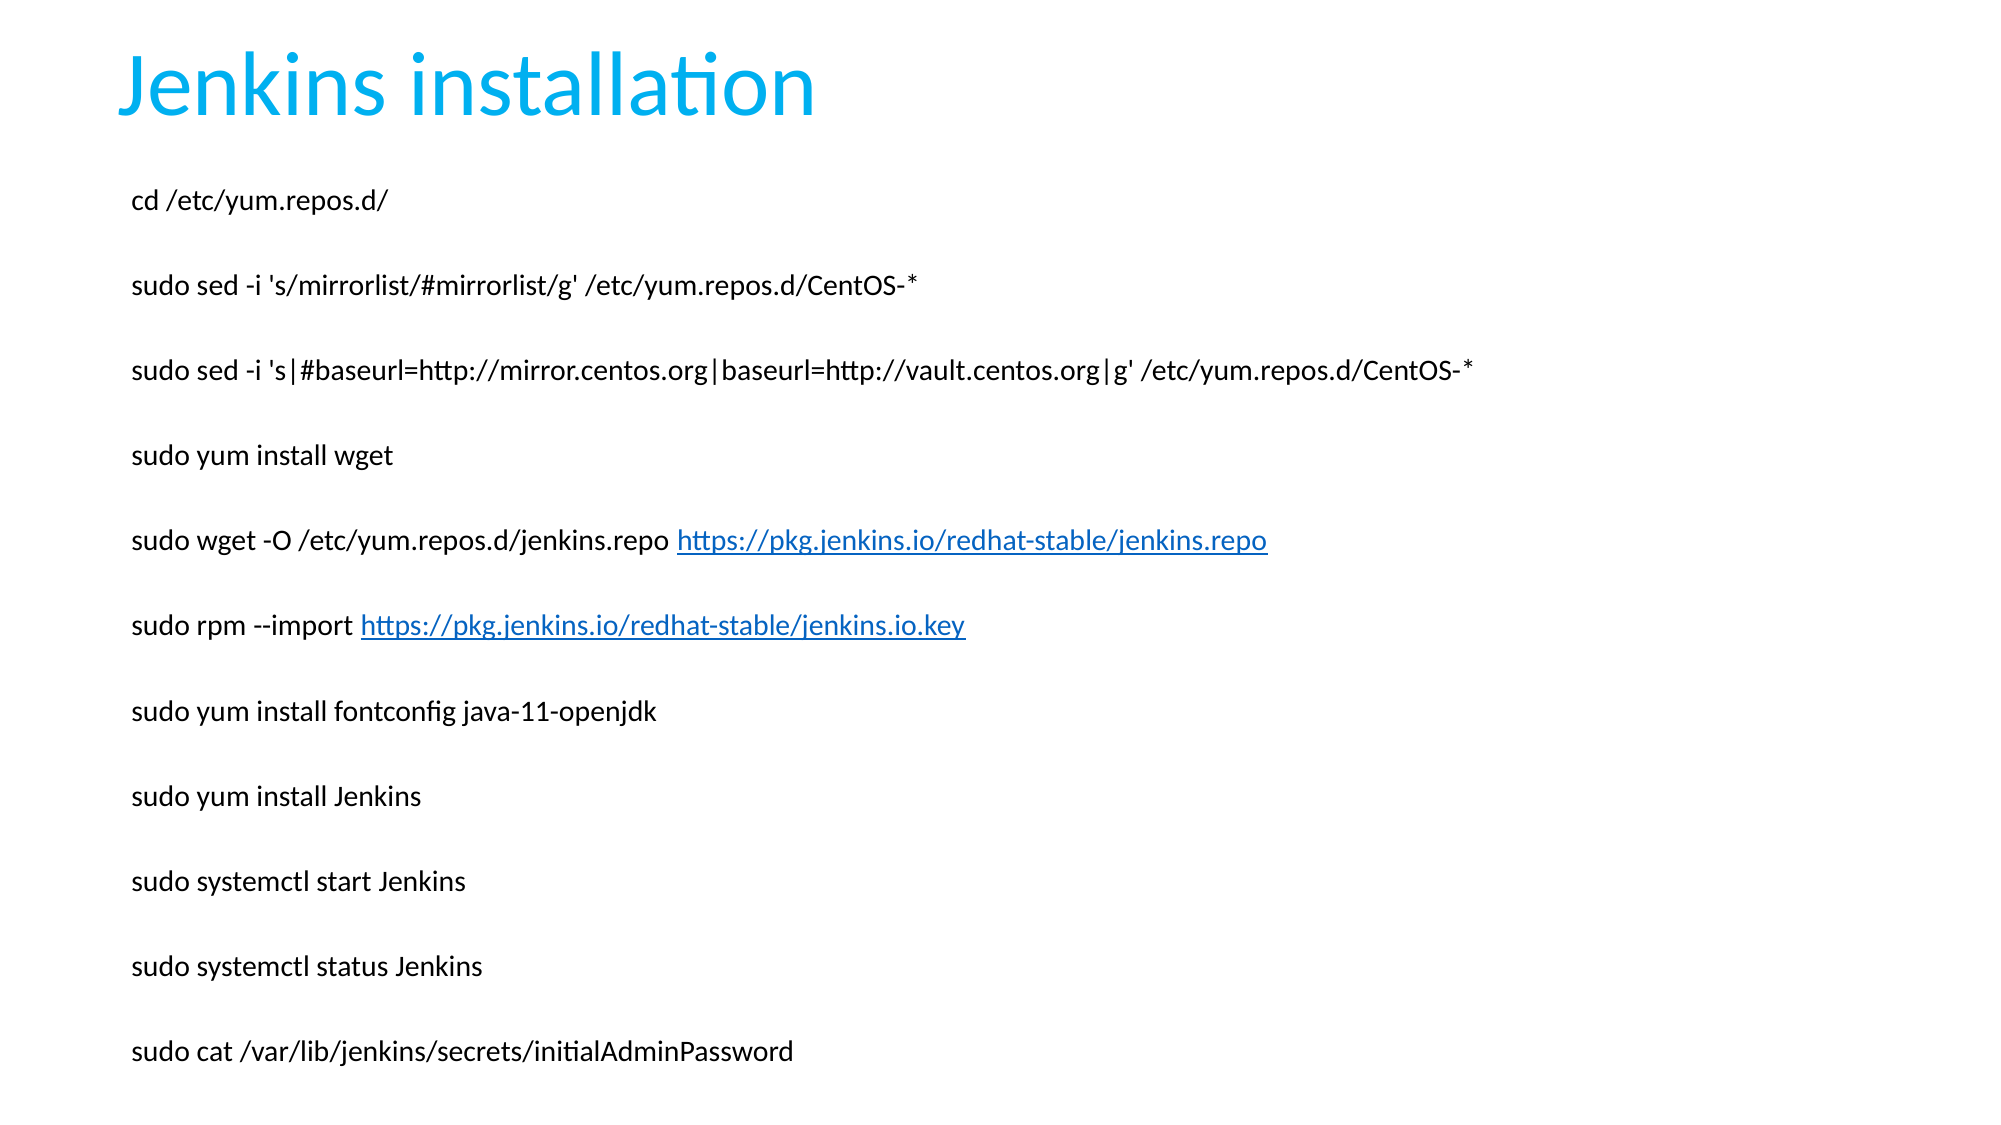

# Jenkins installation
cd /etc/yum.repos.d/

sudo sed -i 's/mirrorlist/#mirrorlist/g' /etc/yum.repos.d/CentOS-*

sudo sed -i 's|#baseurl=http://mirror.centos.org|baseurl=http://vault.centos.org|g' /etc/yum.repos.d/CentOS-*

sudo yum install wget

sudo wget -O /etc/yum.repos.d/jenkins.repo https://pkg.jenkins.io/redhat-stable/jenkins.repo

sudo rpm --import https://pkg.jenkins.io/redhat-stable/jenkins.io.key

sudo yum install fontconfig java-11-openjdk

sudo yum install Jenkins

sudo systemctl start Jenkins

sudo systemctl status Jenkins

sudo cat /var/lib/jenkins/secrets/initialAdminPassword